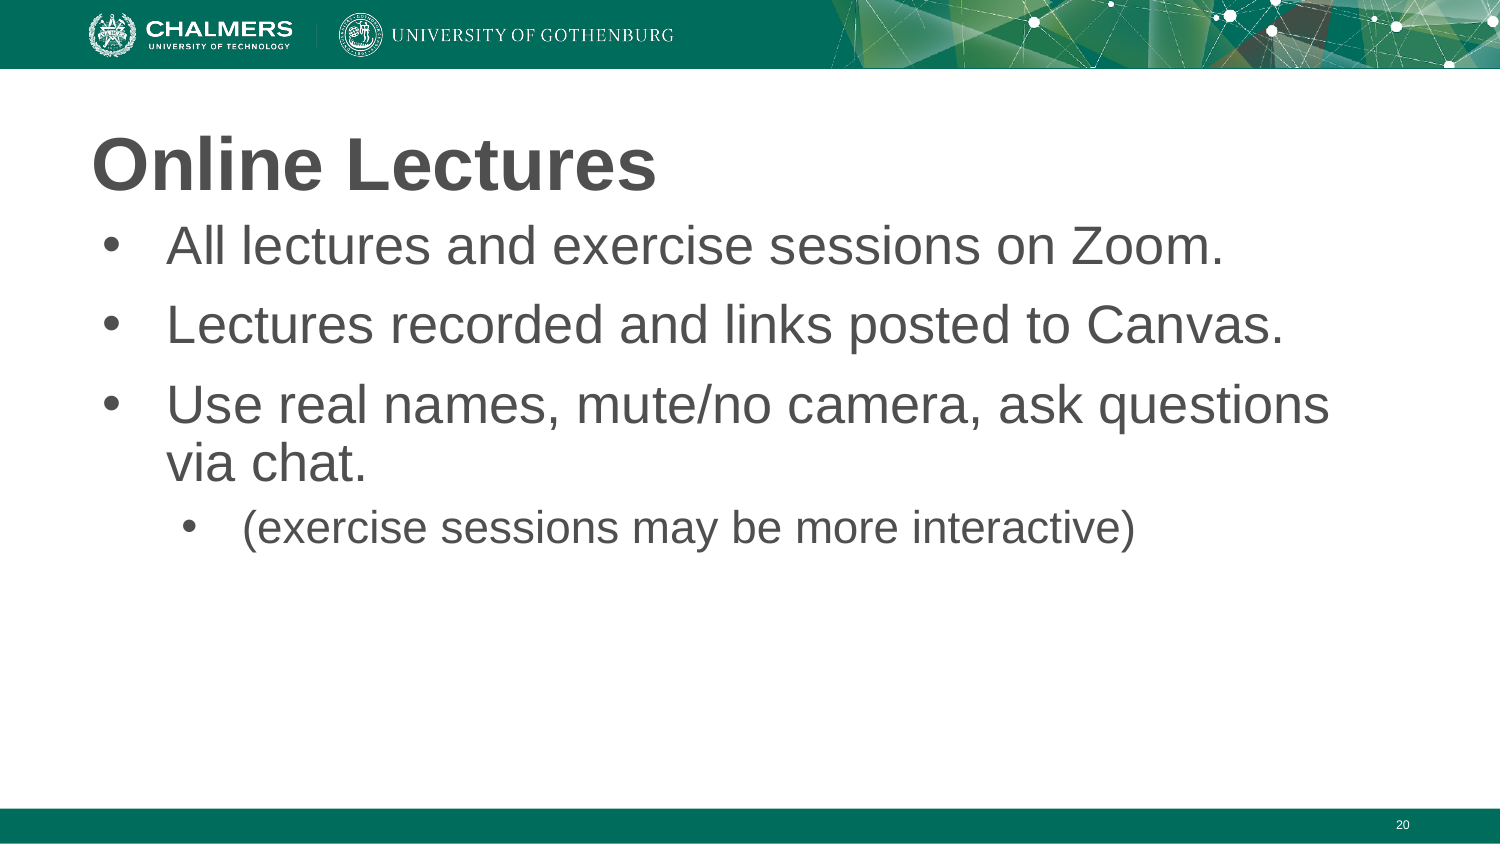

# Online Lectures
All lectures and exercise sessions on Zoom.
Lectures recorded and links posted to Canvas.
Use real names, mute/no camera, ask questions via chat.
(exercise sessions may be more interactive)
20